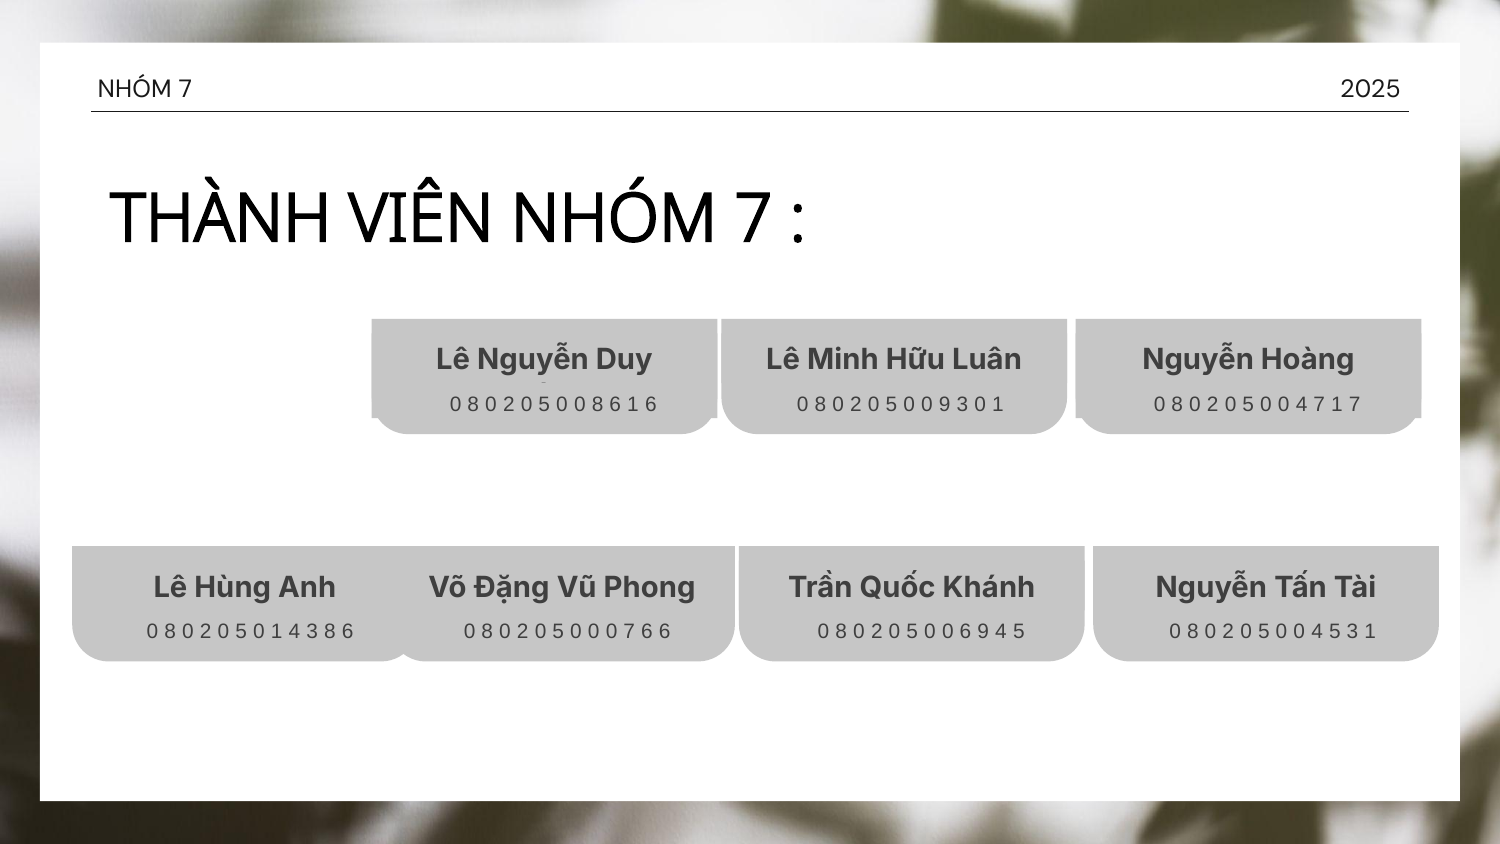

NHÓM 7
2025
THÀNH VIÊN NHÓM 7 :

Nguyễn Hoàng Chương
080205004717

Lê Nguyễn Duy Cường
080205008616

Lê Minh Hữu Luân
 080205009301

Nguyễn Tấn Tài
080205004531

Lê Hùng Anh
080205014386

Võ Đặng Vũ Phong
080205000766

Trần Quốc Khánh
080205006945